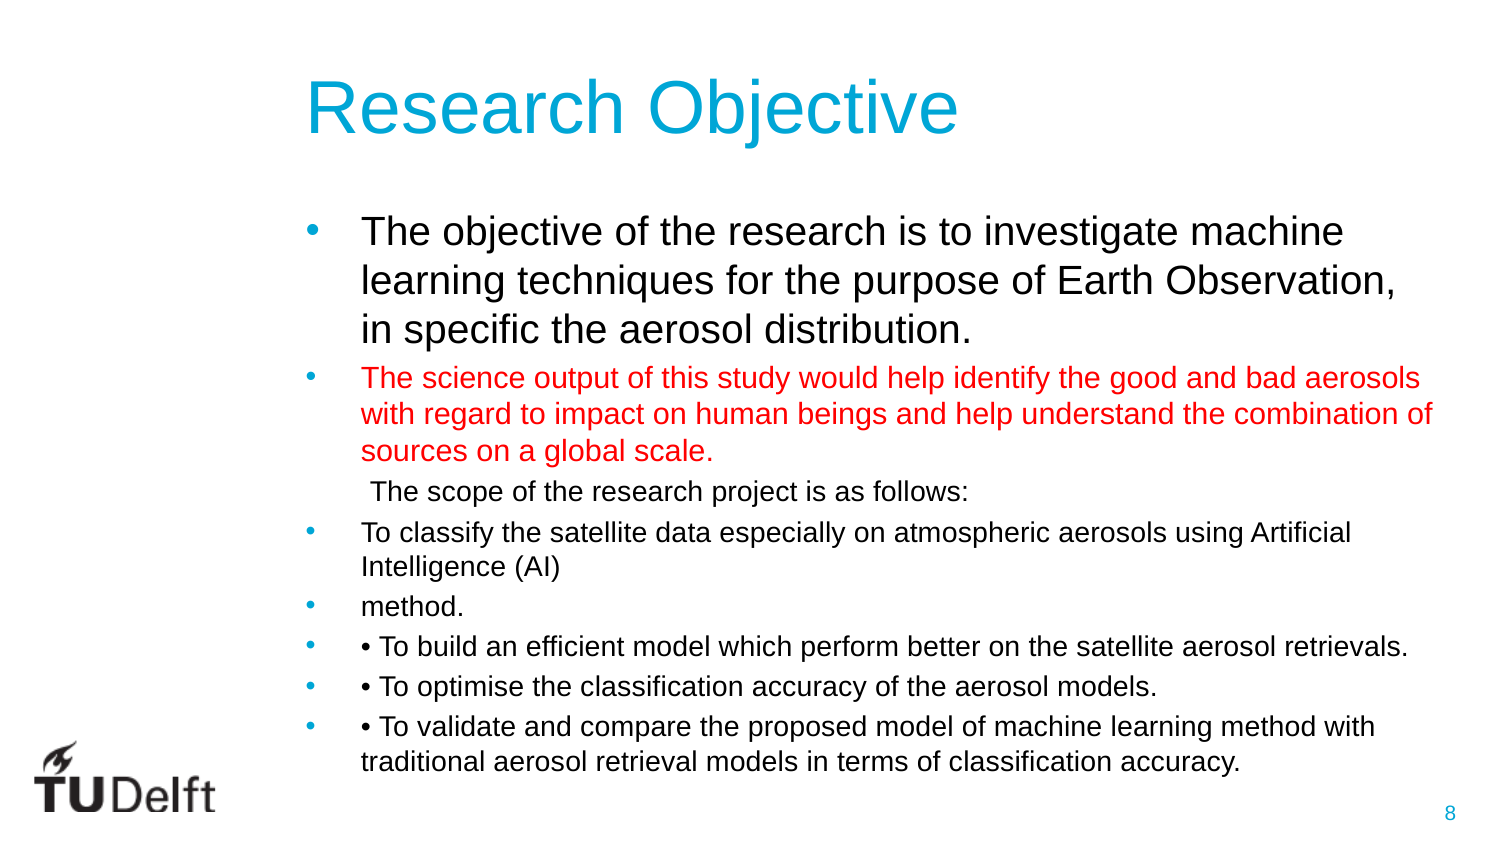

# Research Objective
The objective of the research is to investigate machine learning techniques for the purpose of Earth Observation, in specific the aerosol distribution.
The science output of this study would help identify the good and bad aerosols with regard to impact on human beings and help understand the combination of sources on a global scale.
        The scope of the research project is as follows:
To classify the satellite data especially on atmospheric aerosols using Artificial Intelligence (AI)
method.
• To build an efficient model which perform better on the satellite aerosol retrievals.
• To optimise the classification accuracy of the aerosol models.
• To validate and compare the proposed model of machine learning method with traditional aerosol retrieval models in terms of classification accuracy.